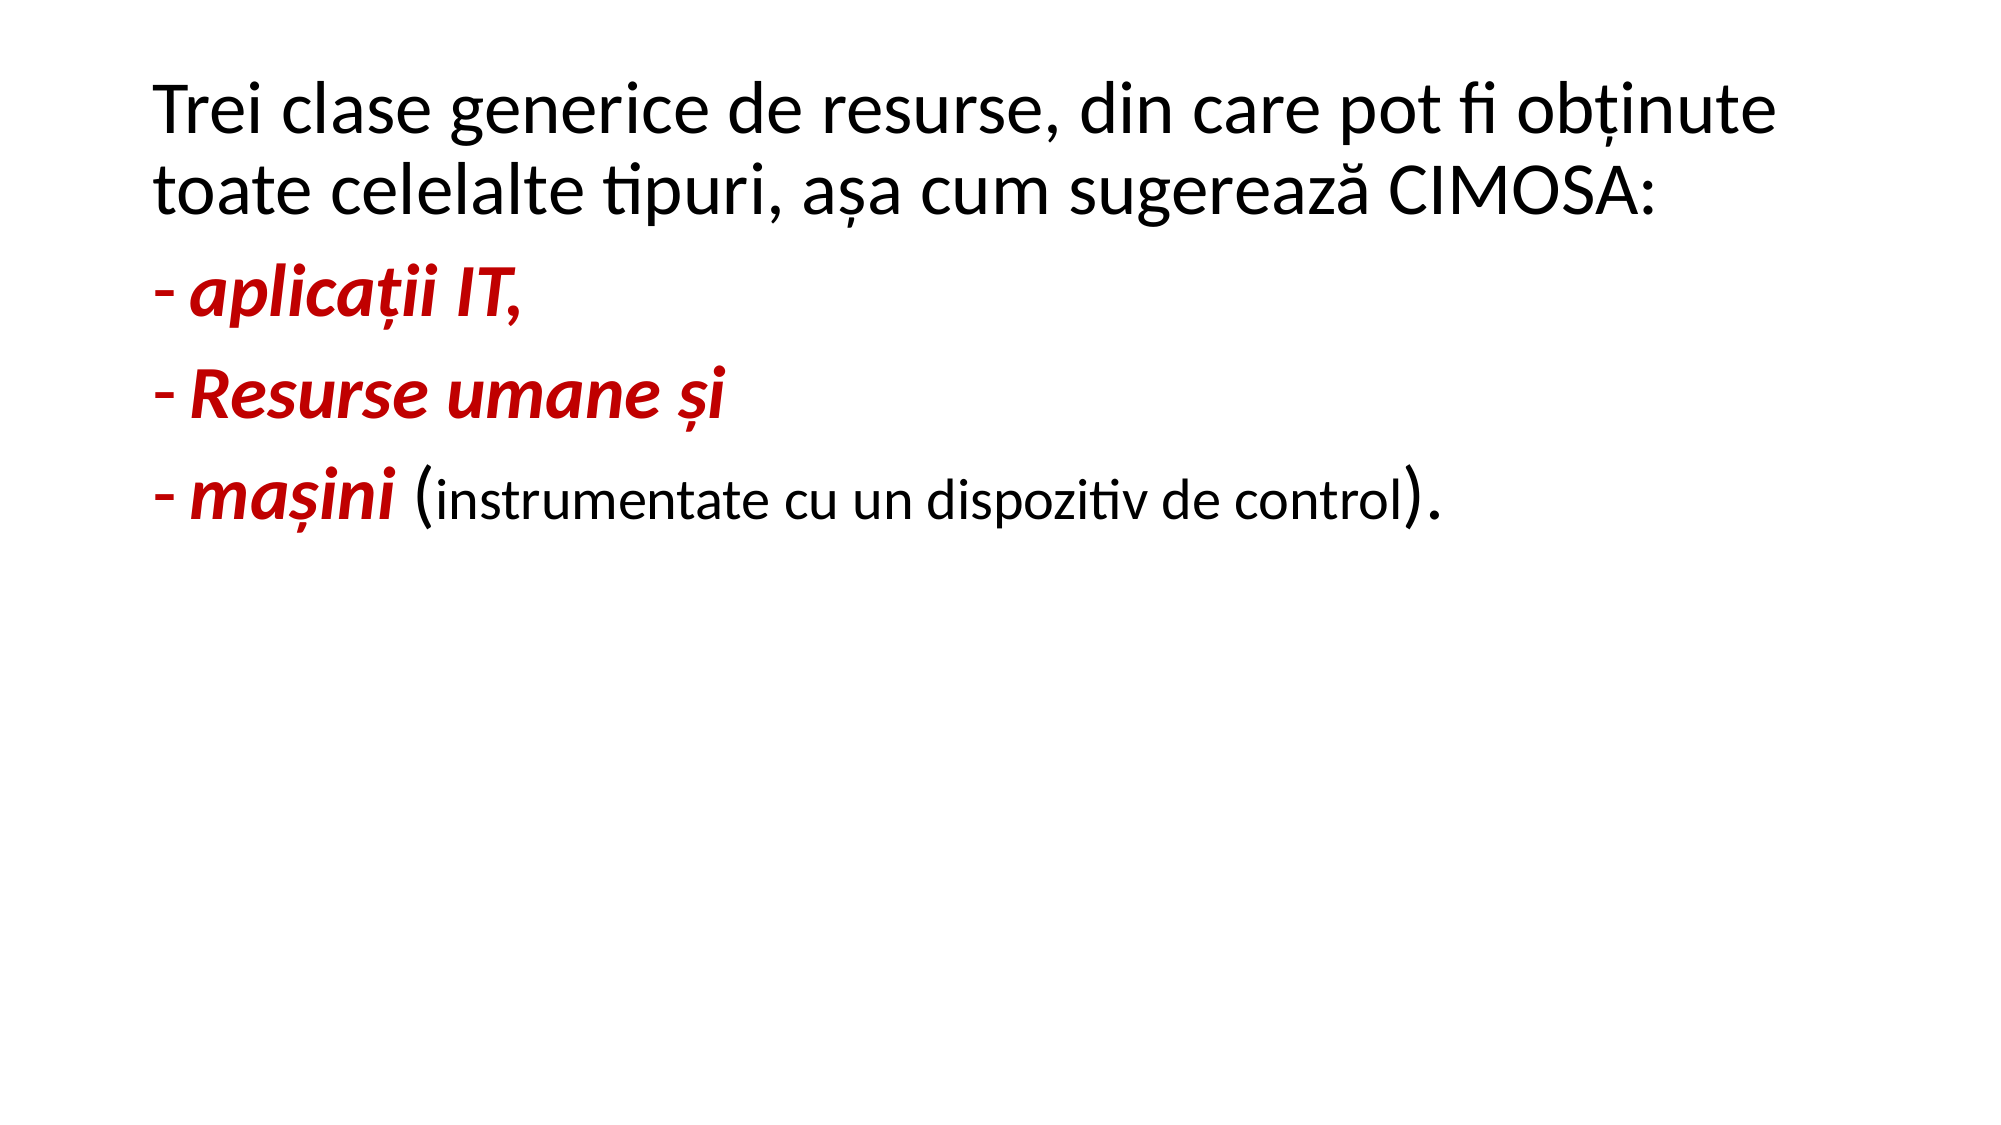

Trei clase generice de resurse, din care pot fi obținute toate celelalte tipuri, așa cum sugerează CIMOSA:
aplicații IT,
Resurse umane și
mașini (instrumentate cu un dispozitiv de control).